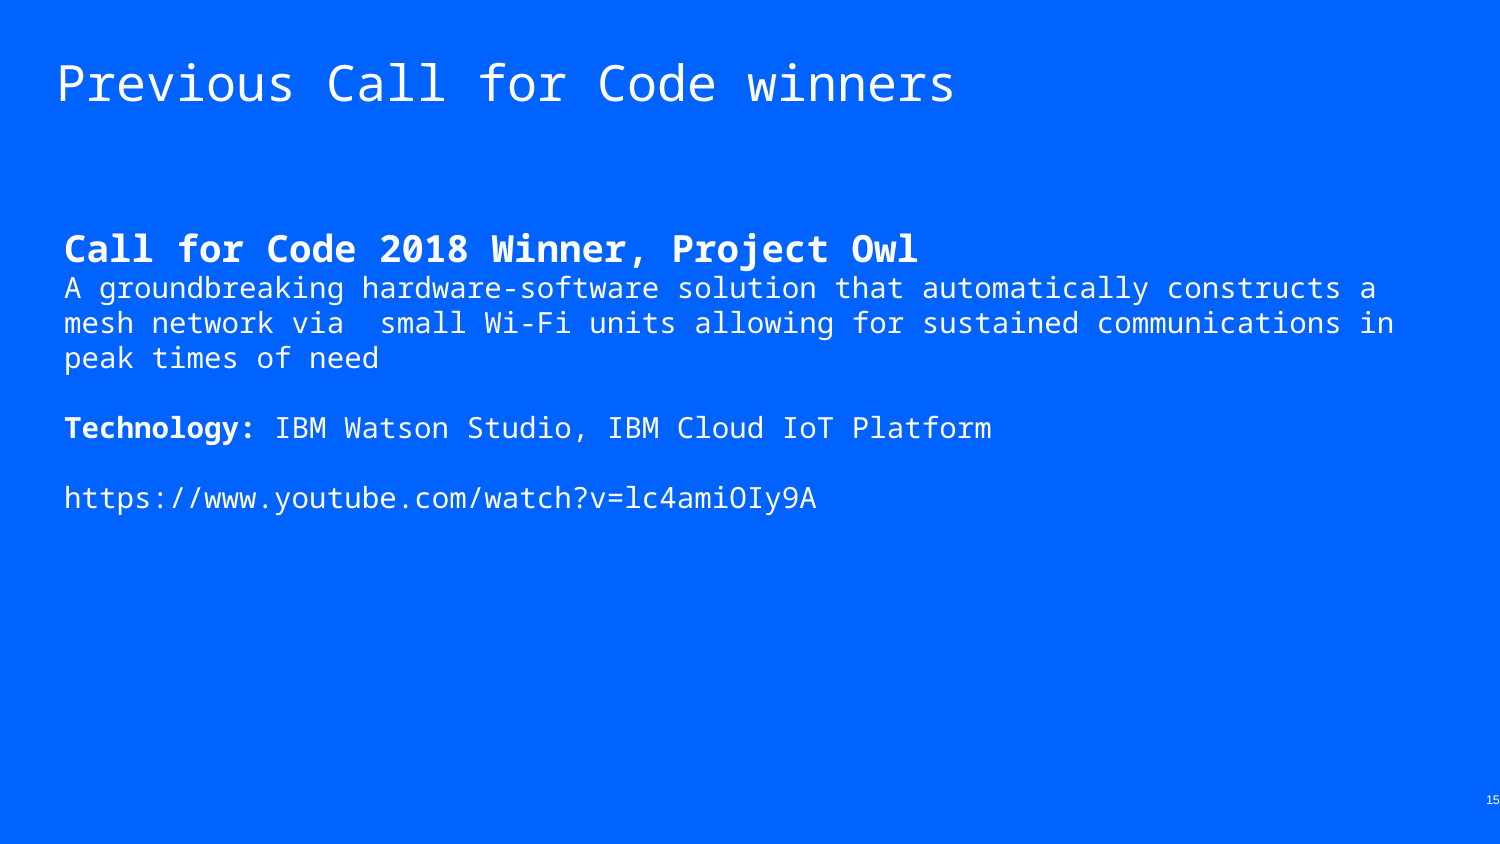

Previous Call for Code winners
Call for Code 2018 Winner, Project Owl
A groundbreaking hardware-software solution that automatically constructs a mesh network via  small Wi-Fi units allowing for sustained communications in peak times of need

Technology: IBM Watson Studio, IBM Cloud IoT Platform

https://www.youtube.com/watch?v=lc4amiOIy9A
15